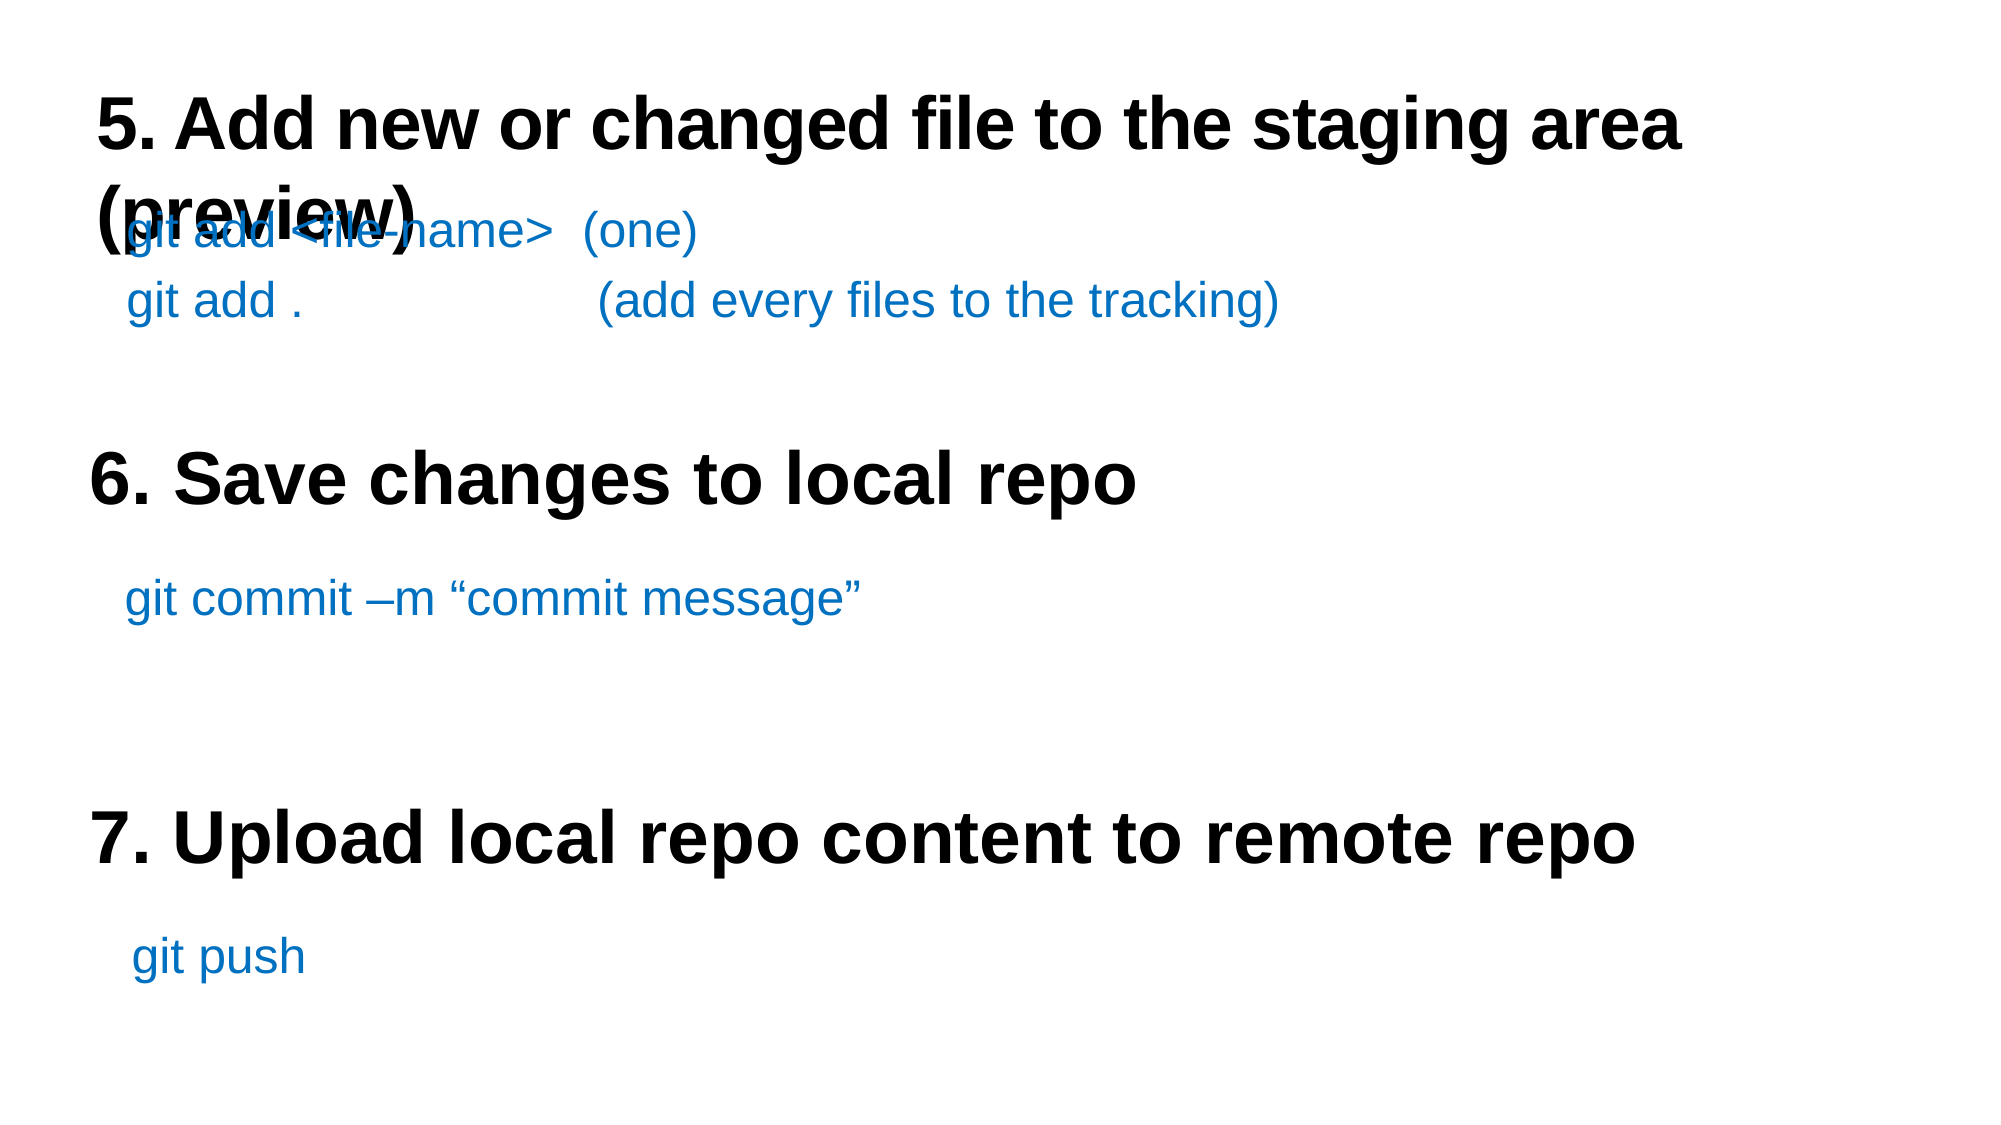

# 5. Add new or changed file to the staging area (preview)
 git add <file-name>  (one)
 git add .                     (add every files to the tracking)
6. Save changes to local repo
 git commit –m “commit message”
7. Upload local repo content to remote repo

   git push